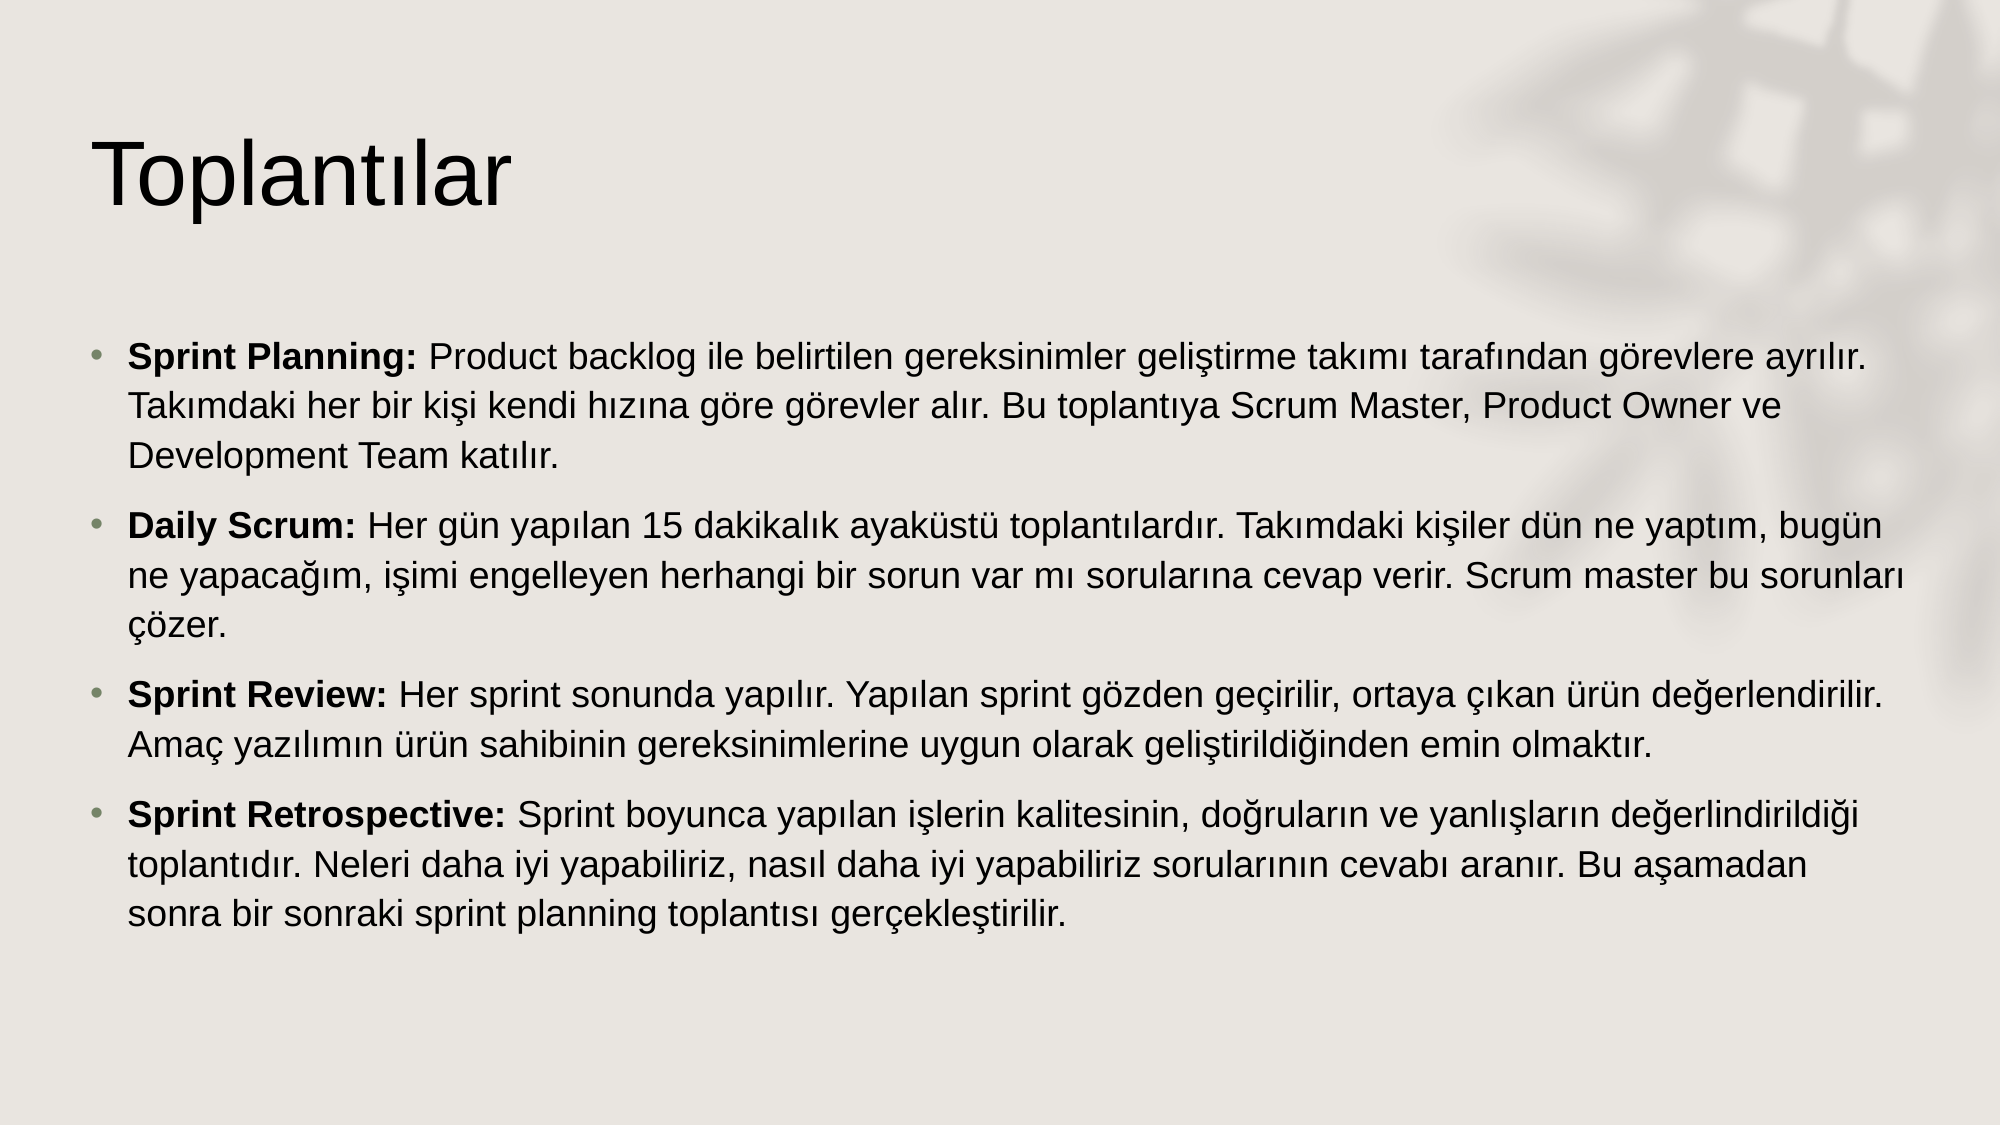

# Toplantılar
Sprint Planning: Product backlog ile belirtilen gereksinimler geliştirme takımı tarafından görevlere ayrılır. Takımdaki her bir kişi kendi hızına göre görevler alır. Bu toplantıya Scrum Master, Product Owner ve Development Team katılır.
Daily Scrum: Her gün yapılan 15 dakikalık ayaküstü toplantılardır. Takımdaki kişiler dün ne yaptım, bugün ne yapacağım, işimi engelleyen herhangi bir sorun var mı sorularına cevap verir. Scrum master bu sorunları çözer.
Sprint Review: Her sprint sonunda yapılır. Yapılan sprint gözden geçirilir, ortaya çıkan ürün değerlendirilir. Amaç yazılımın ürün sahibinin gereksinimlerine uygun olarak geliştirildiğinden emin olmaktır.
Sprint Retrospective: Sprint boyunca yapılan işlerin kalitesinin, doğruların ve yanlışların değerlindirildiği toplantıdır. Neleri daha iyi yapabiliriz, nasıl daha iyi yapabiliriz sorularının cevabı aranır. Bu aşamadan sonra bir sonraki sprint planning toplantısı gerçekleştirilir.